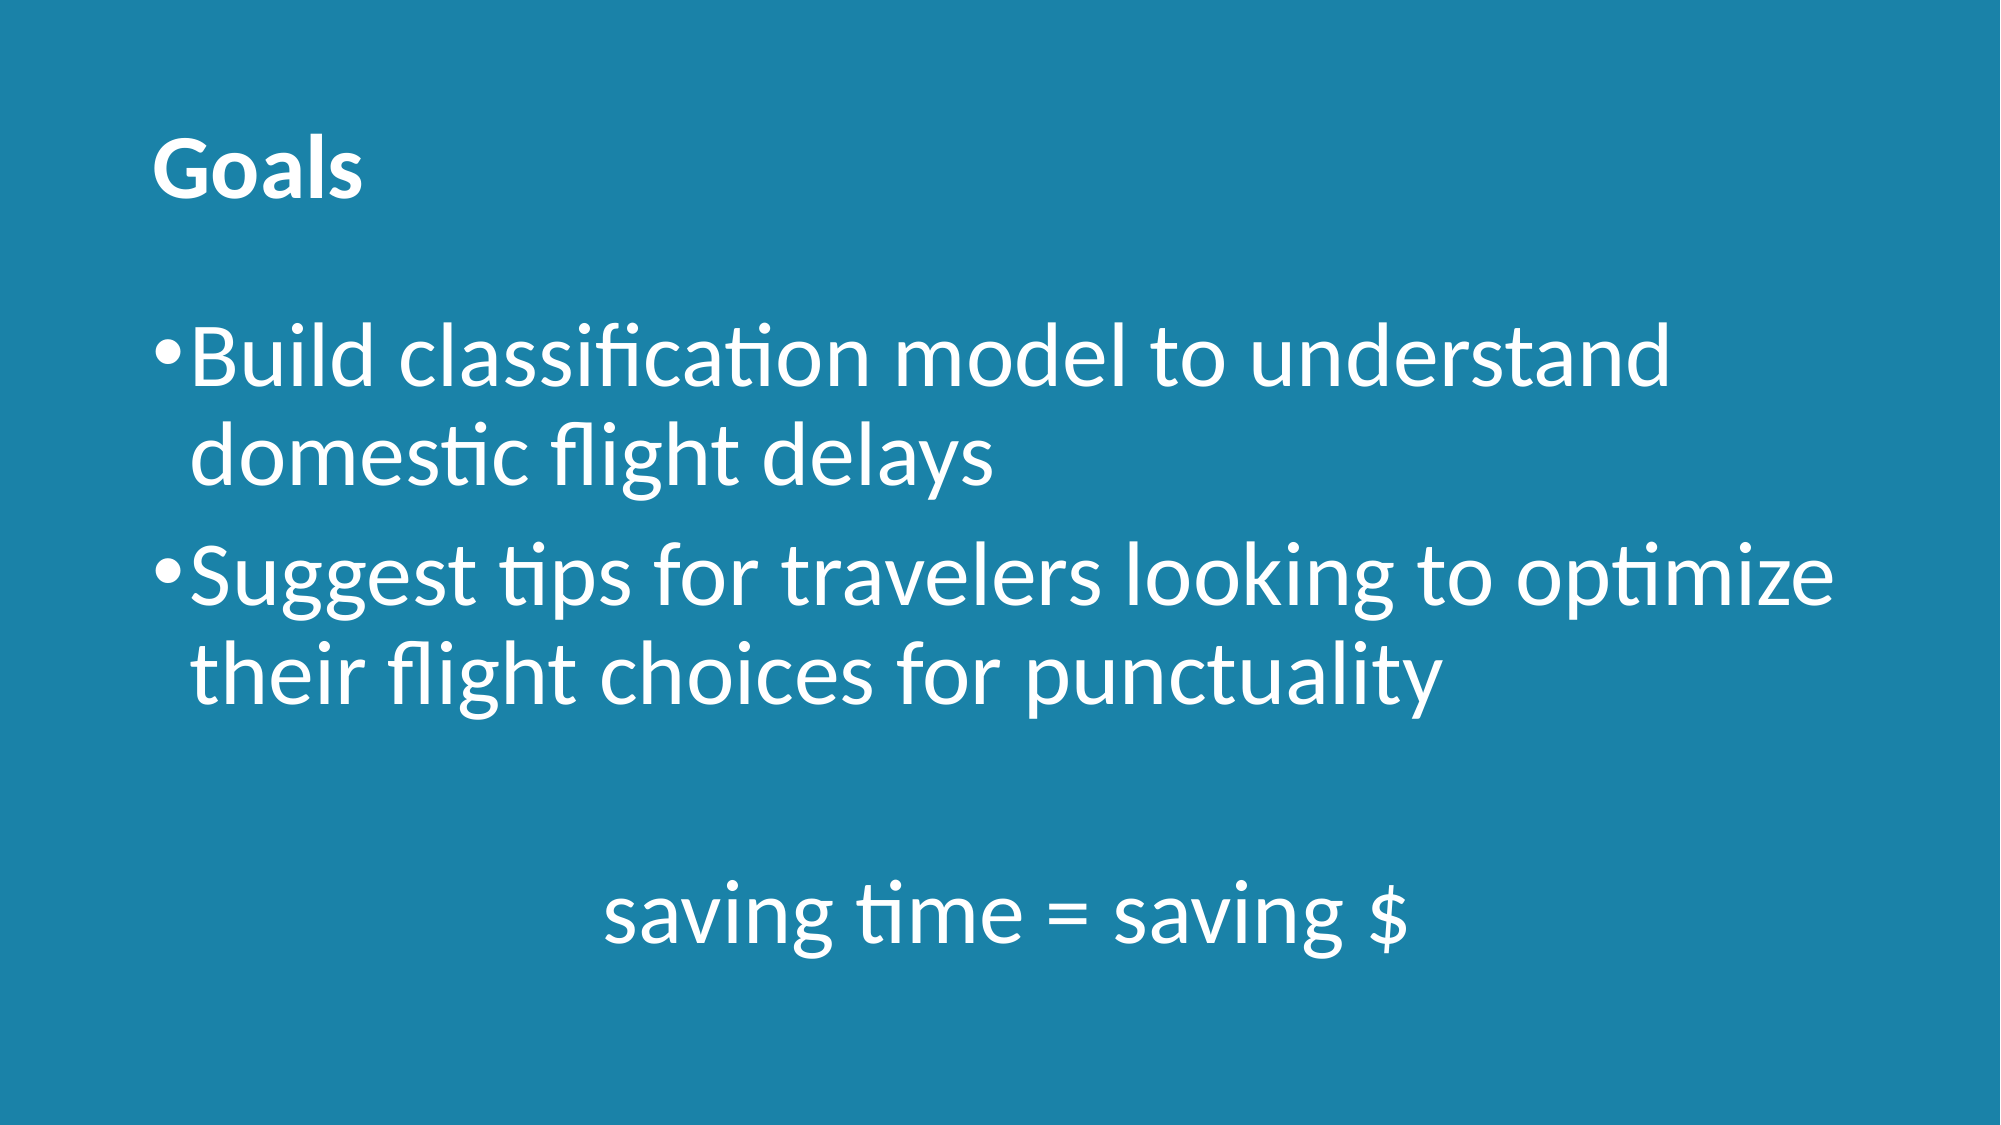

# Goals
Build classification model to understand domestic flight delays
Suggest tips for travelers looking to optimize their flight choices for punctuality

			saving time = saving $